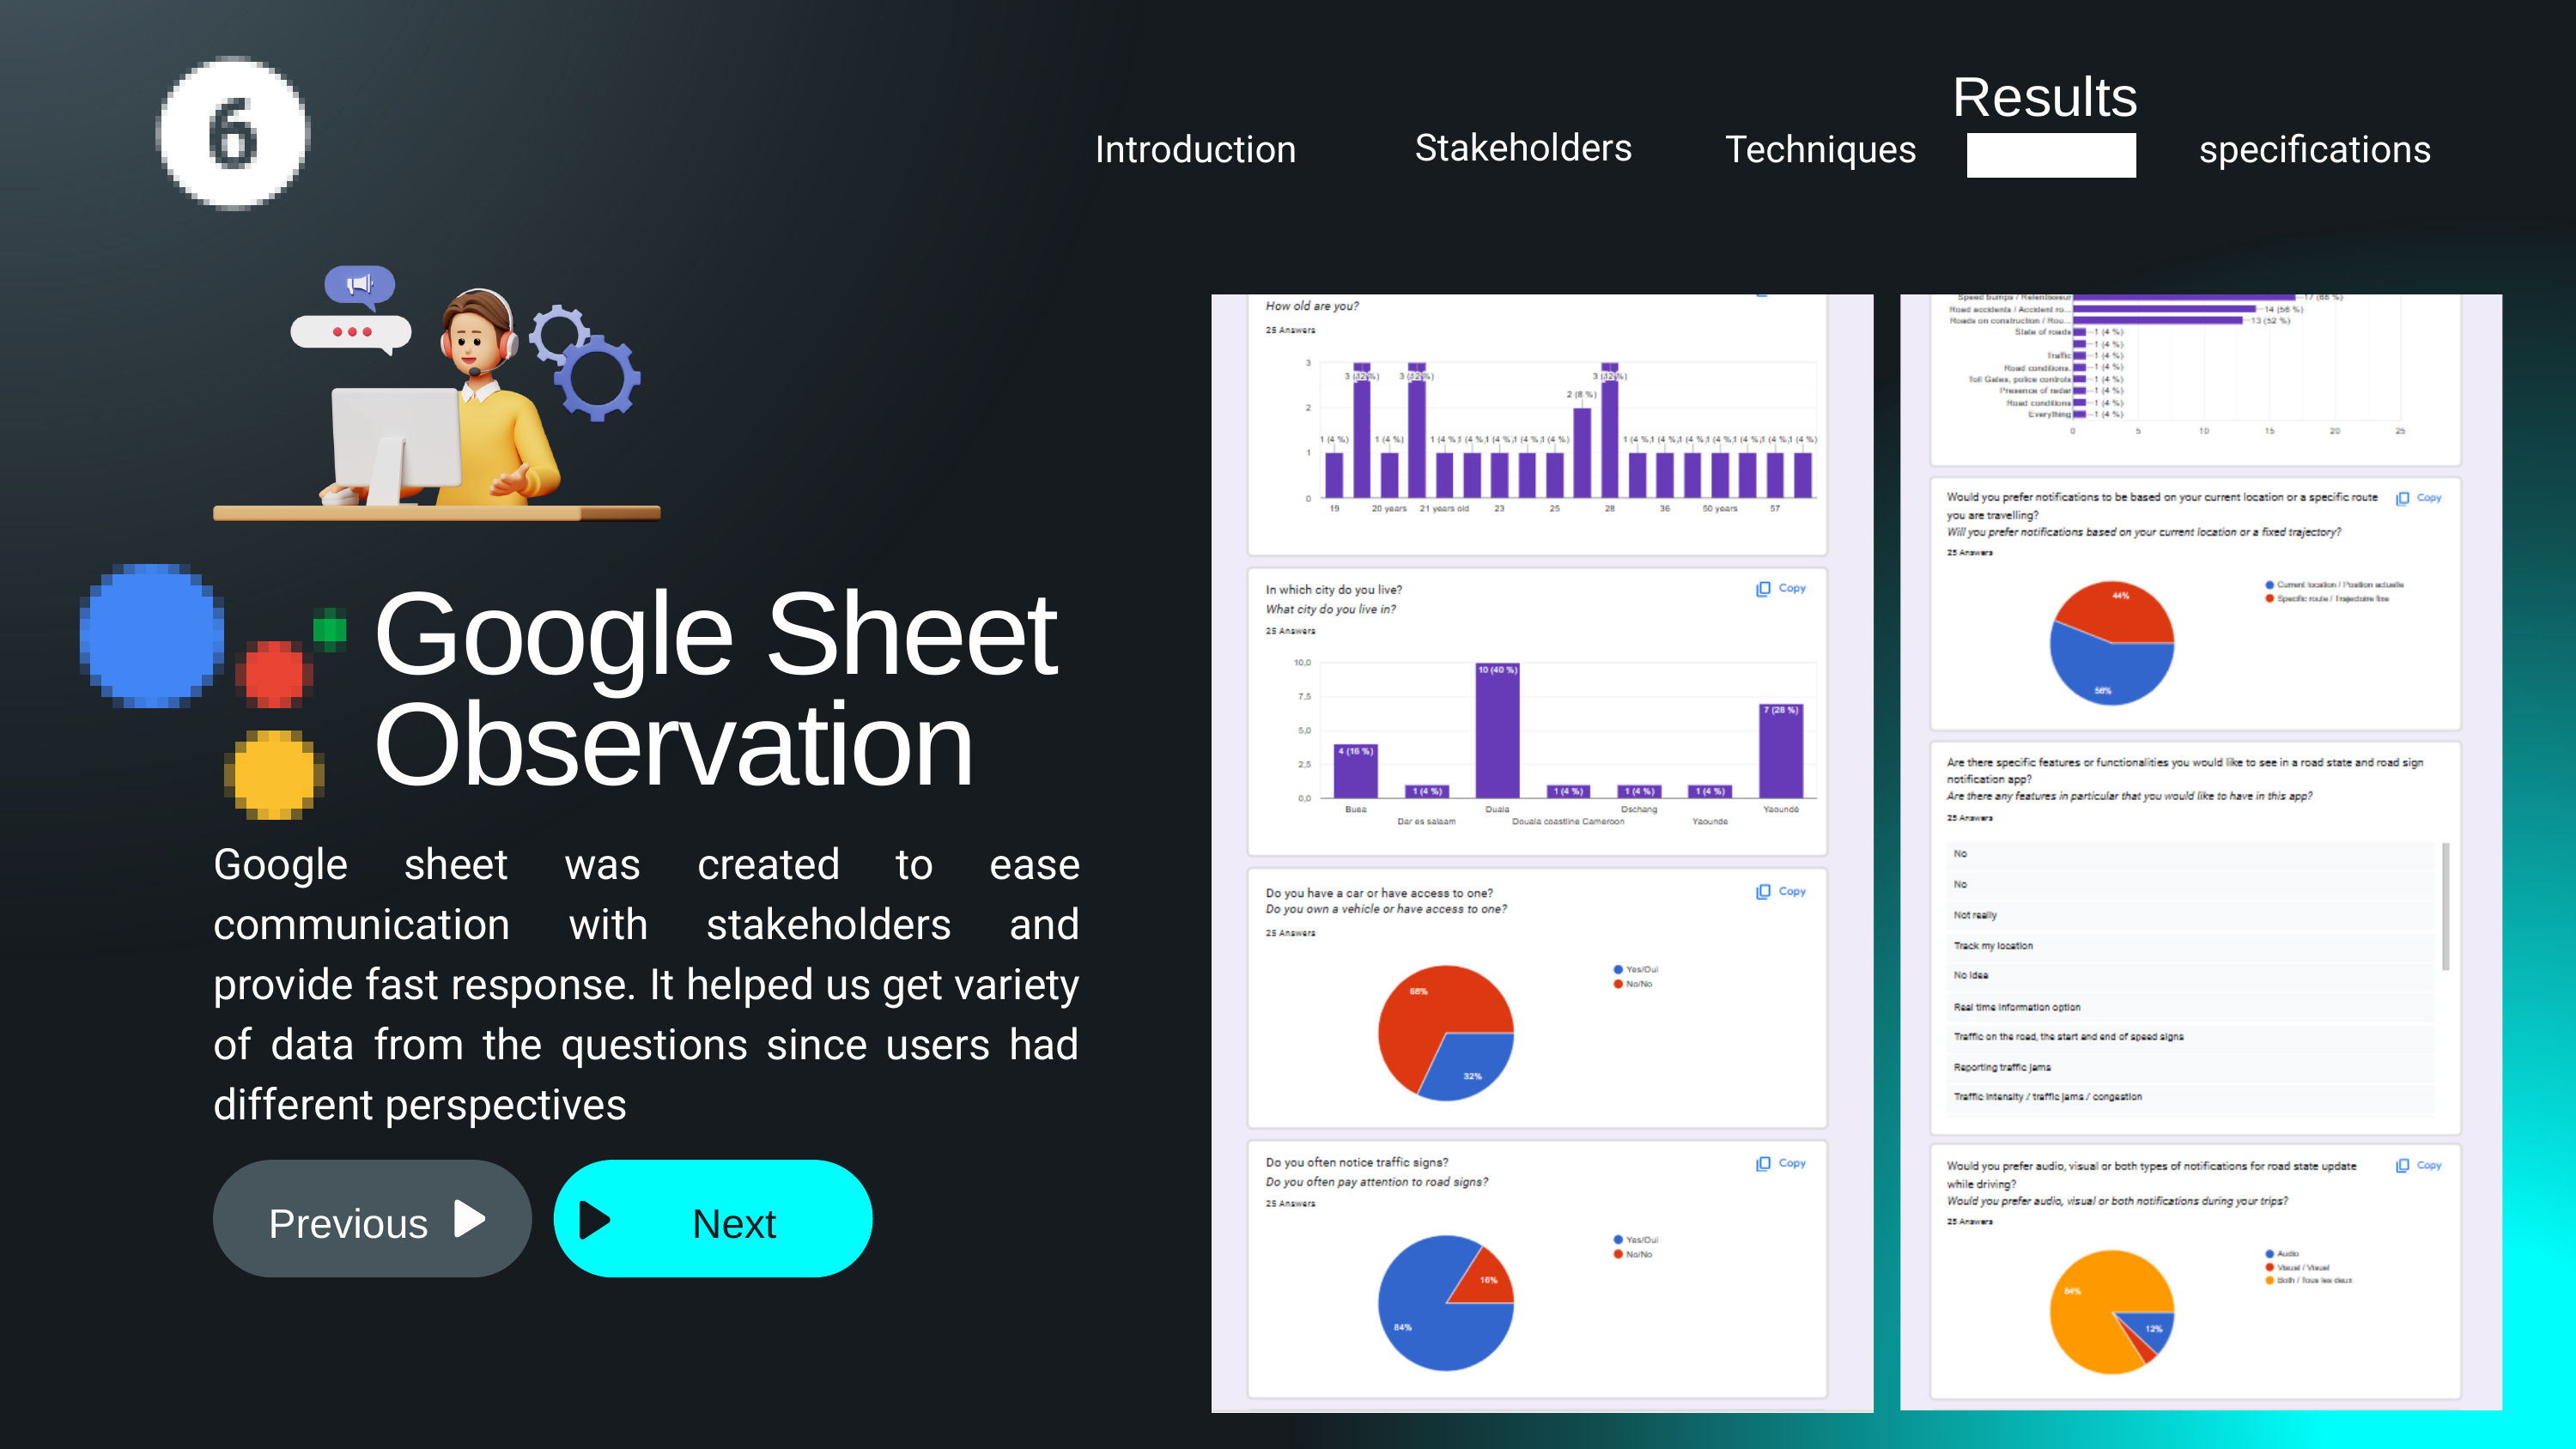

Results
Stakeholders
Introduction
Techniques
specifications

Google Sheet Observation
Google sheet was created to ease communication with stakeholders and provide fast response. It helped us get variety of data from the questions since users had different perspectives

Previous
Next